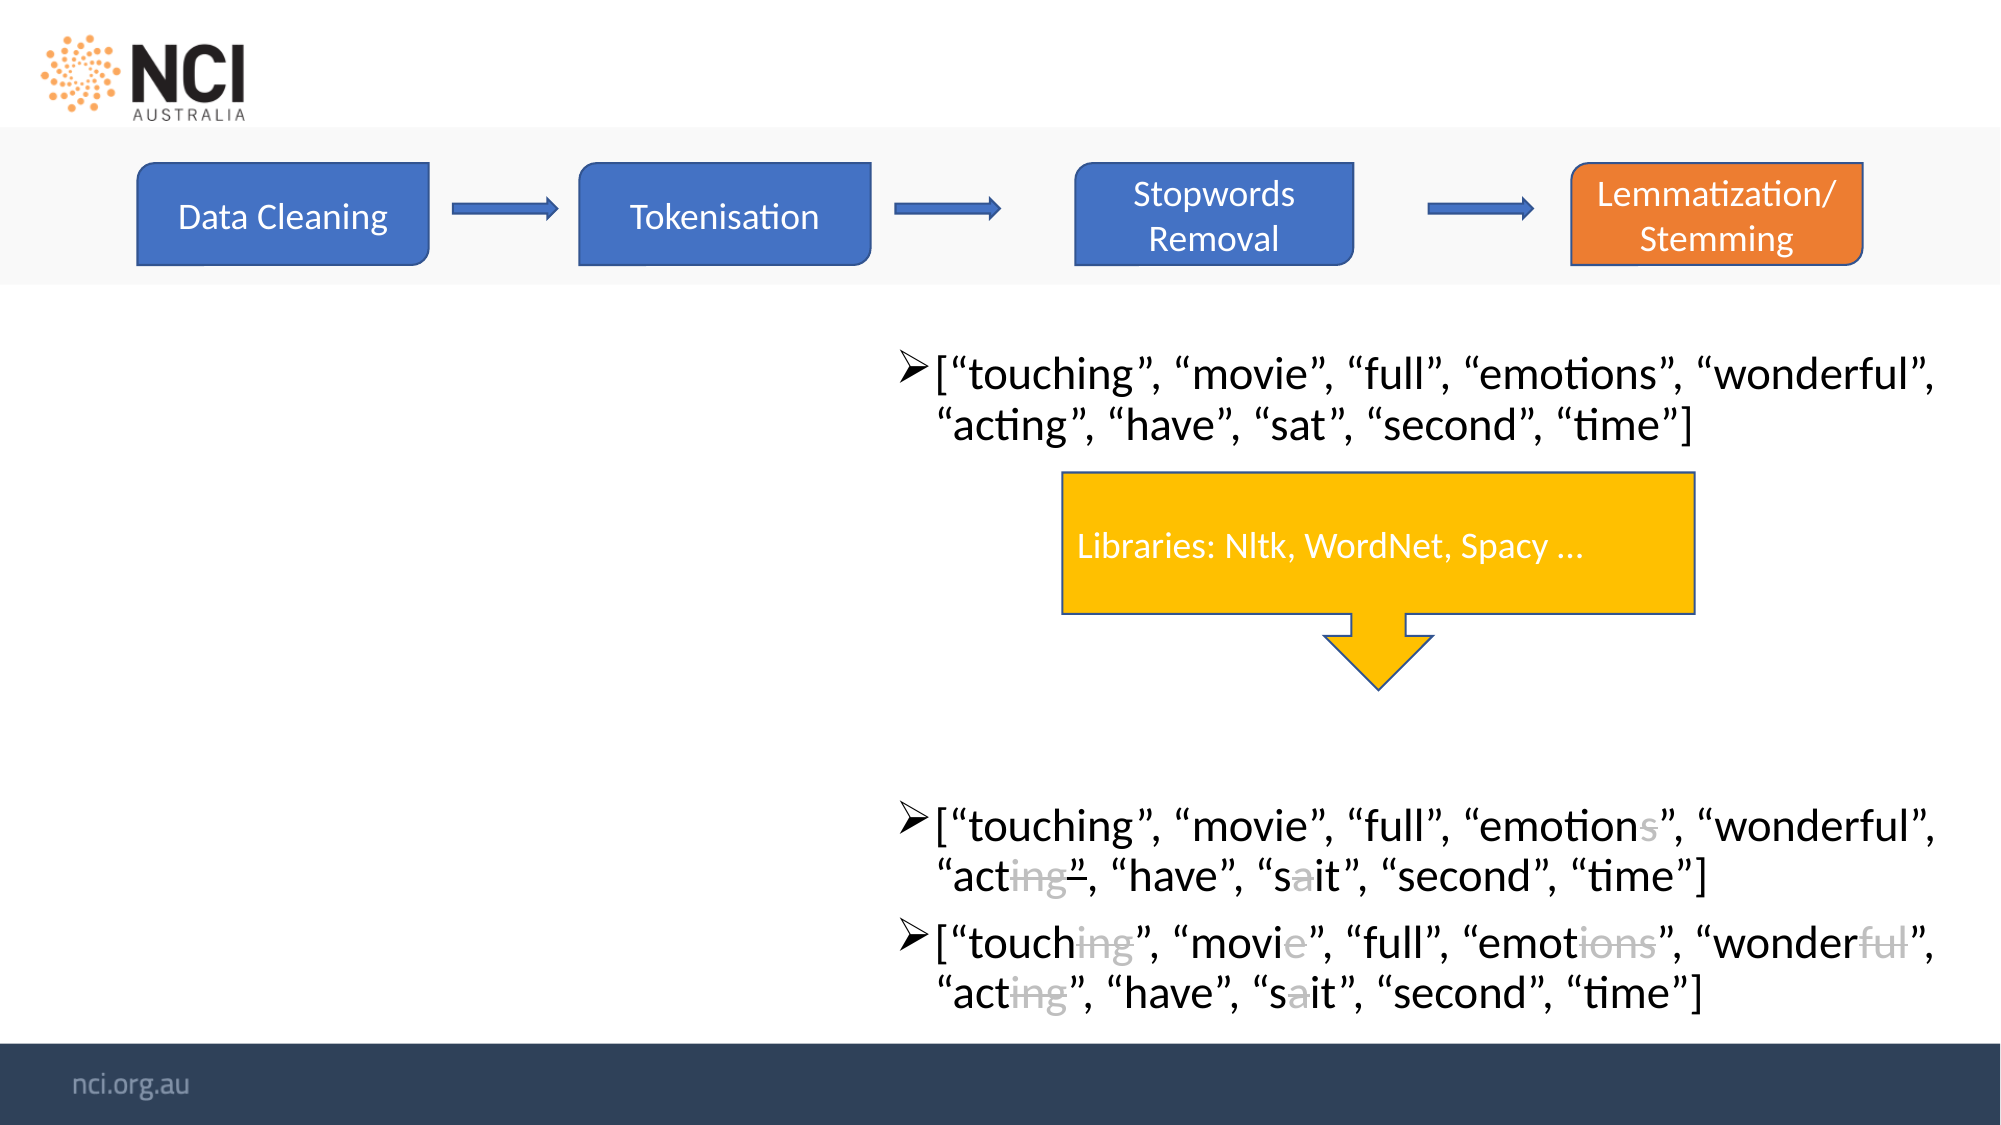

Data Cleaning
Tokenisation
Stopwords Removal
Lemmatization/Stemming

[“touching”, “movie”, “full”, “emotions”, “wonderful”, “acting”, “have”, “sat”, “second”, “time”]

[“touching”, “movie”, “full”, “emotions”, “wonderful”, “acting”, “have”, “sait”, “second”, “time”]
[“touching”, “movie”, “full”, “emotions”, “wonderful”, “acting”, “have”, “sait”, “second”, “time”]
Libraries: Nltk, WordNet, Spacy …